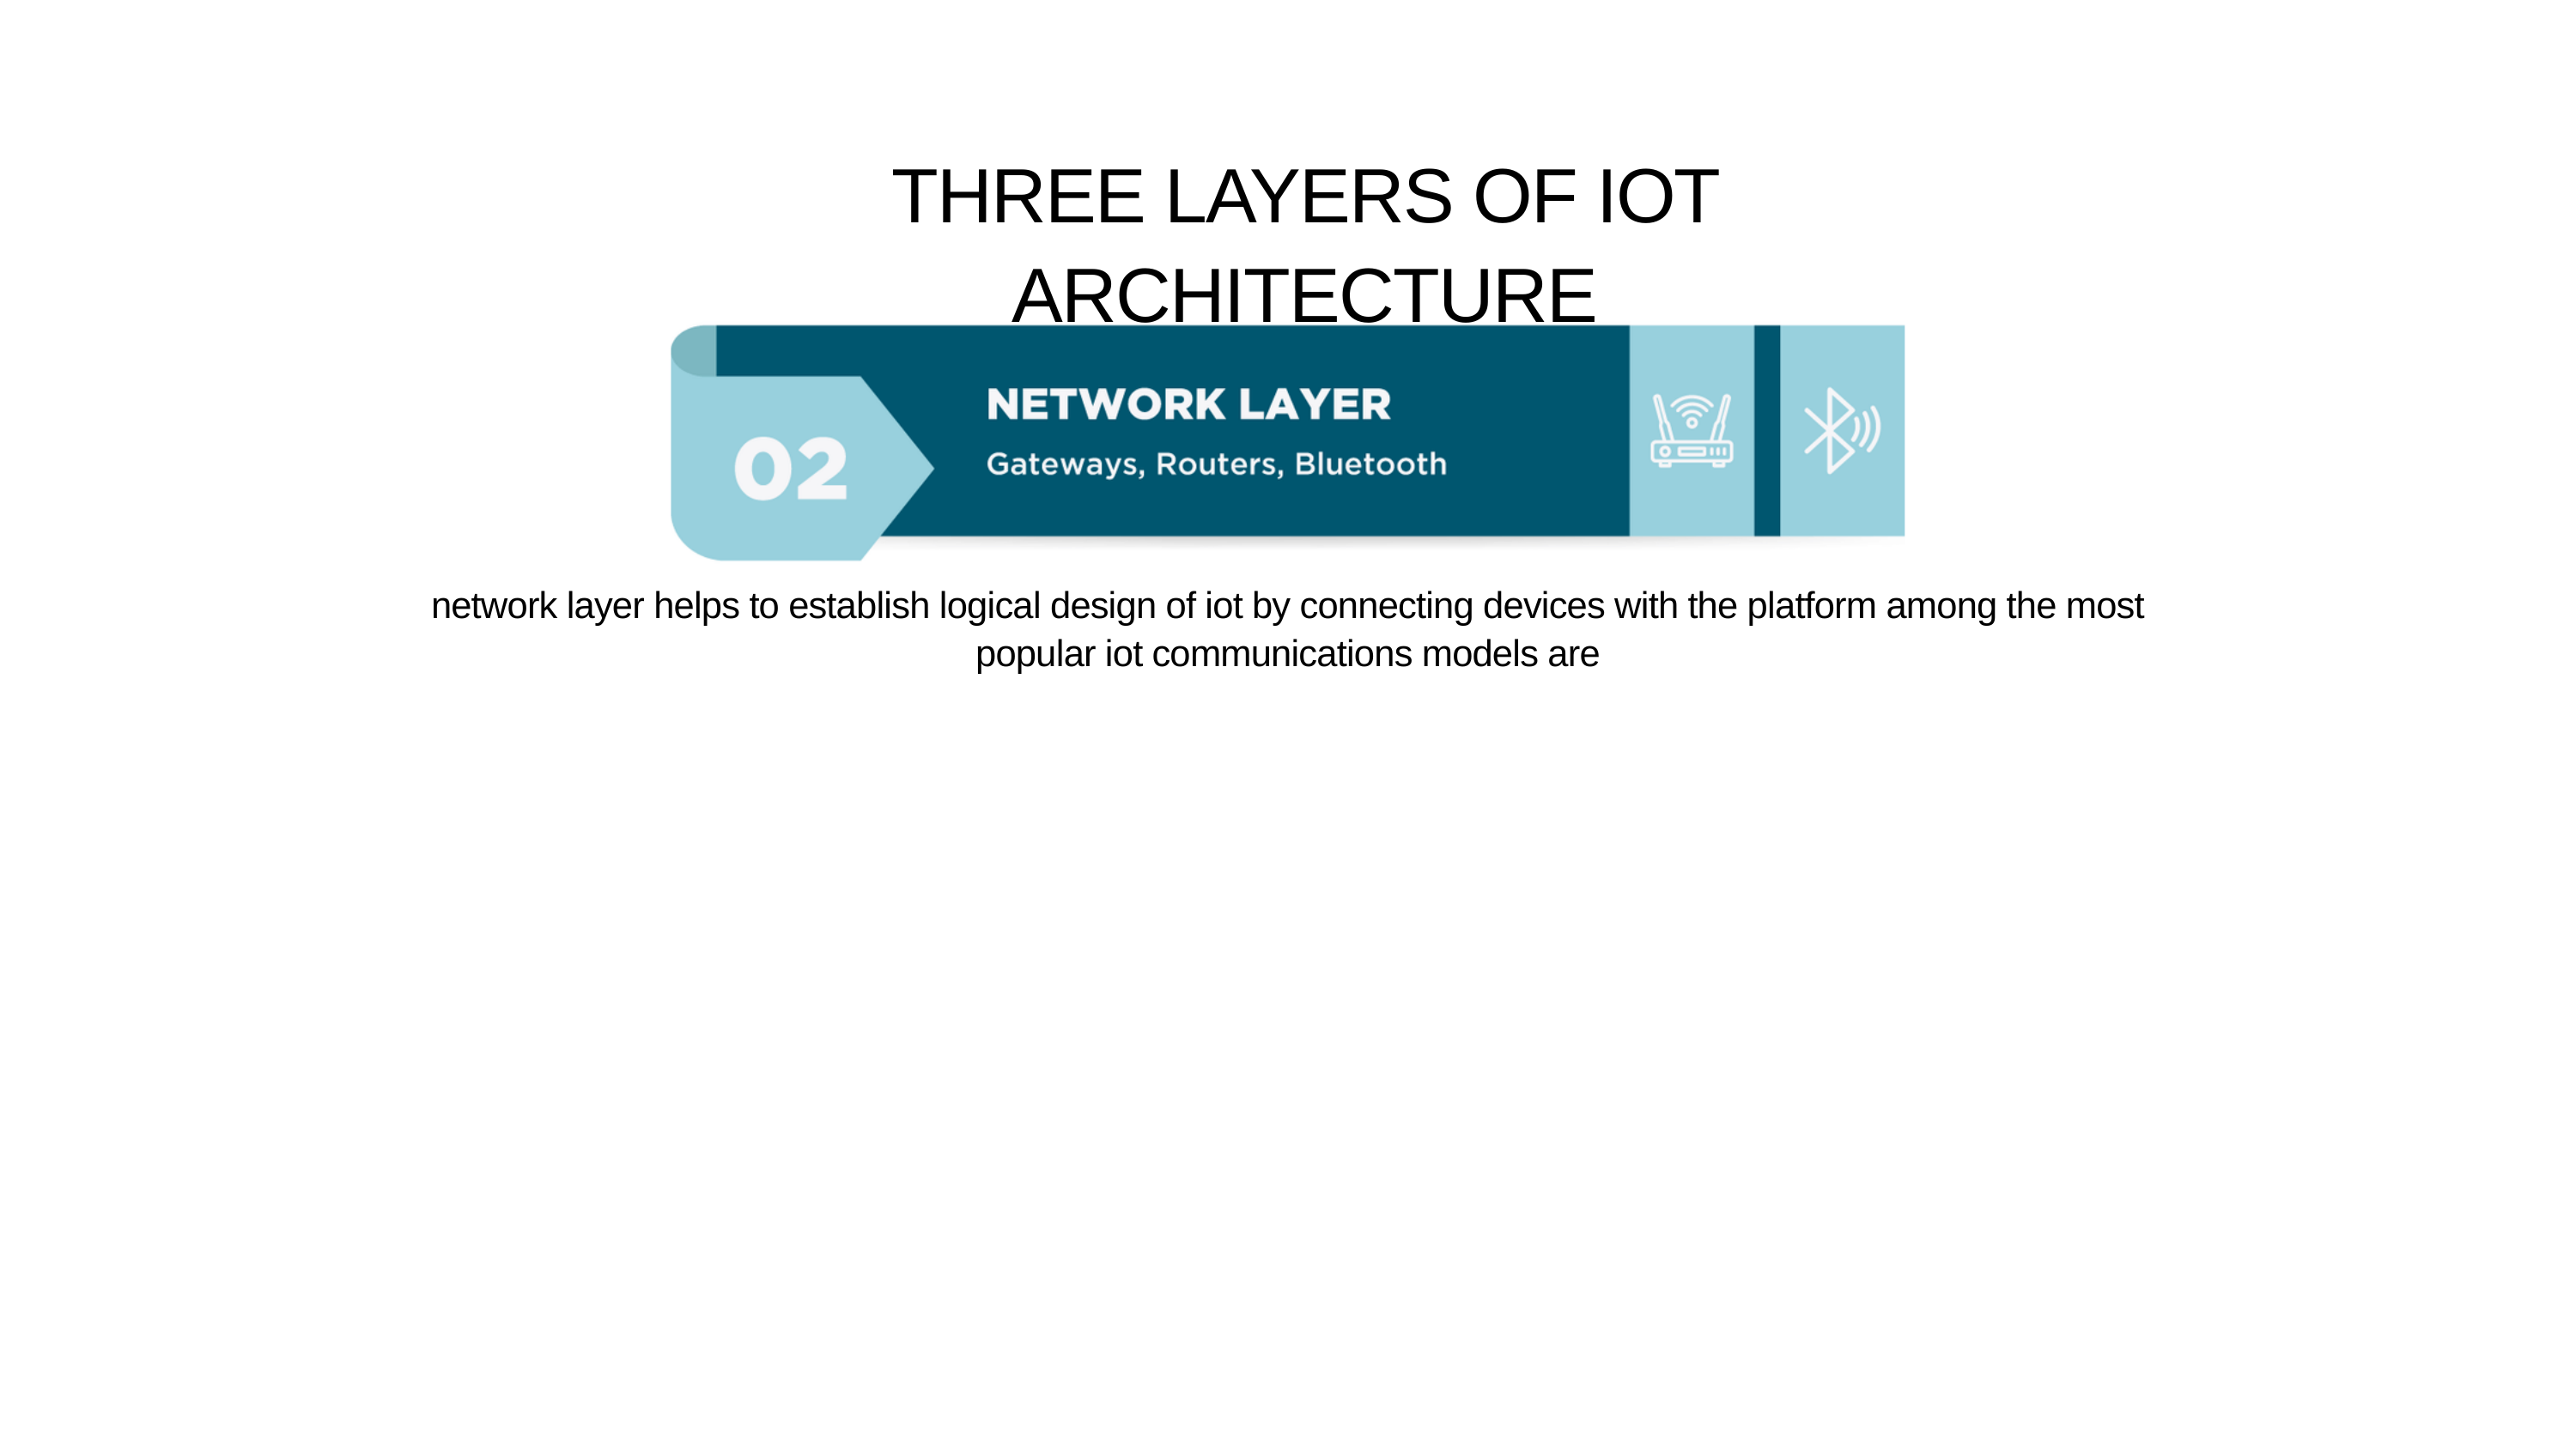

THREE LAYERS OF IOT ARCHITECTURE

network layer helps to establish logical design of iot by connecting devices with the platform among the most popular iot communications models are